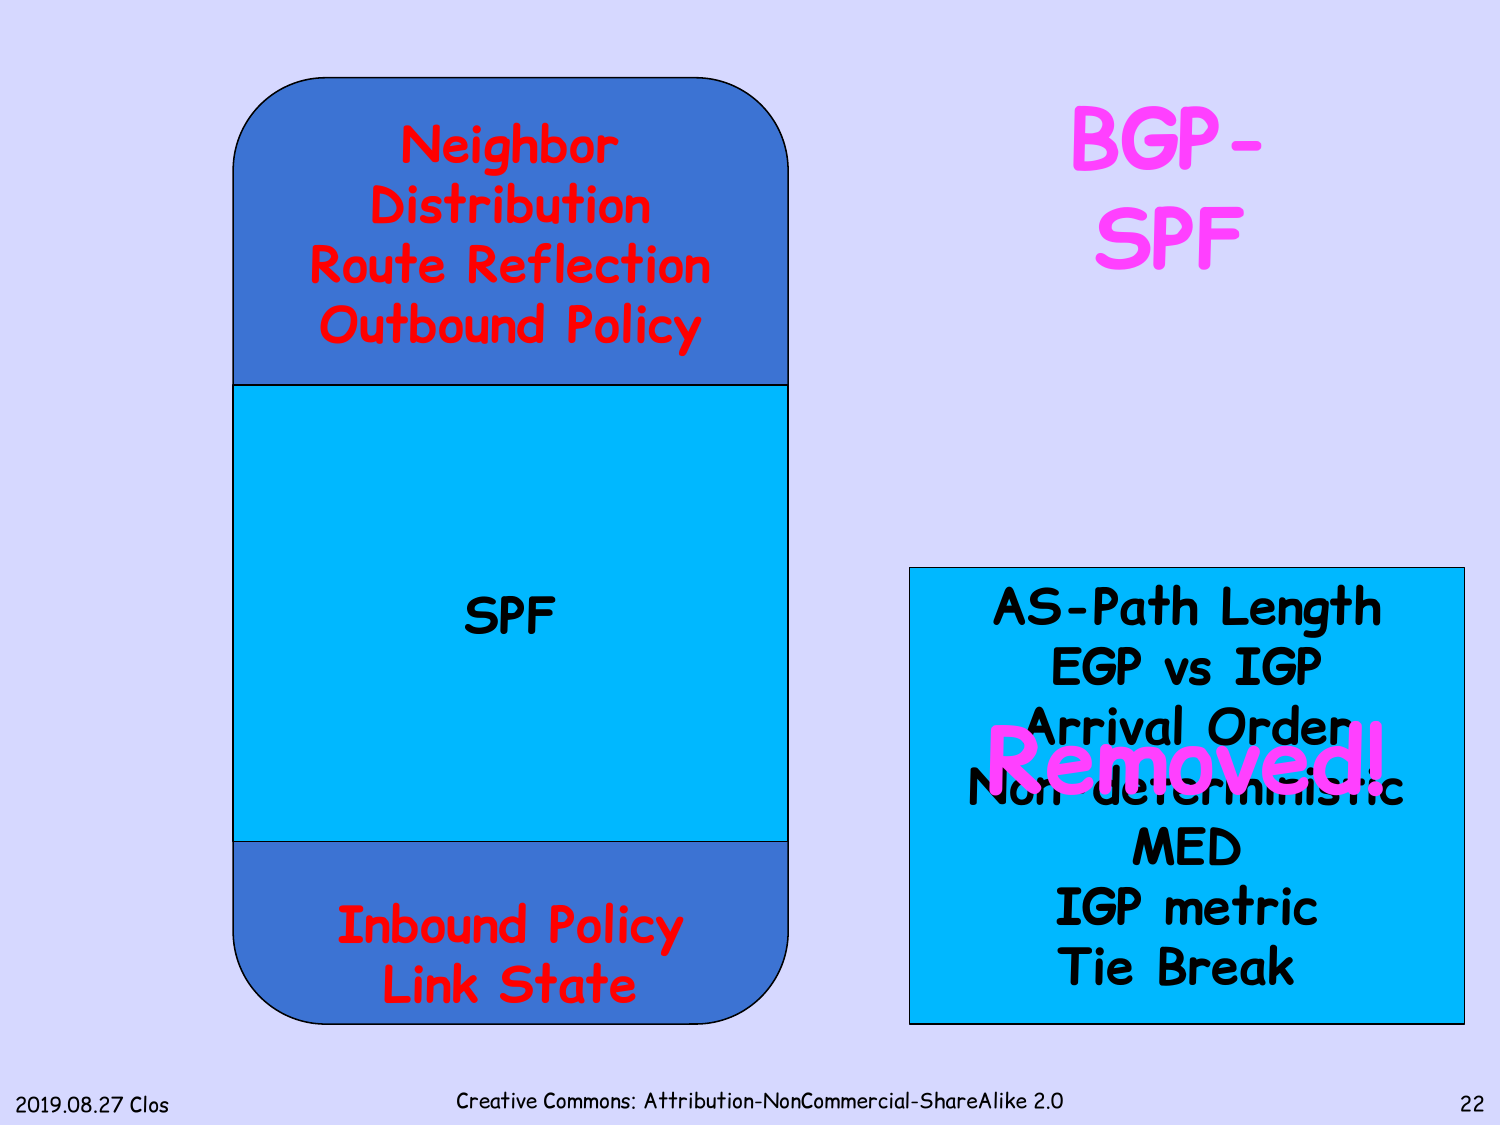

Neighbor Distribution
Route Reflection
Outbound Policy

Inbound Policy
Link State
BGP-
SPF
SPF
AS-Path Length
EGP vs IGP
Arrival Order
Non-deterministic MED
IGP metric
Tie Break
Removed!
22
2019.08.27 Clos
Creative Commons: Attribution-NonCommercial-ShareAlike 2.0